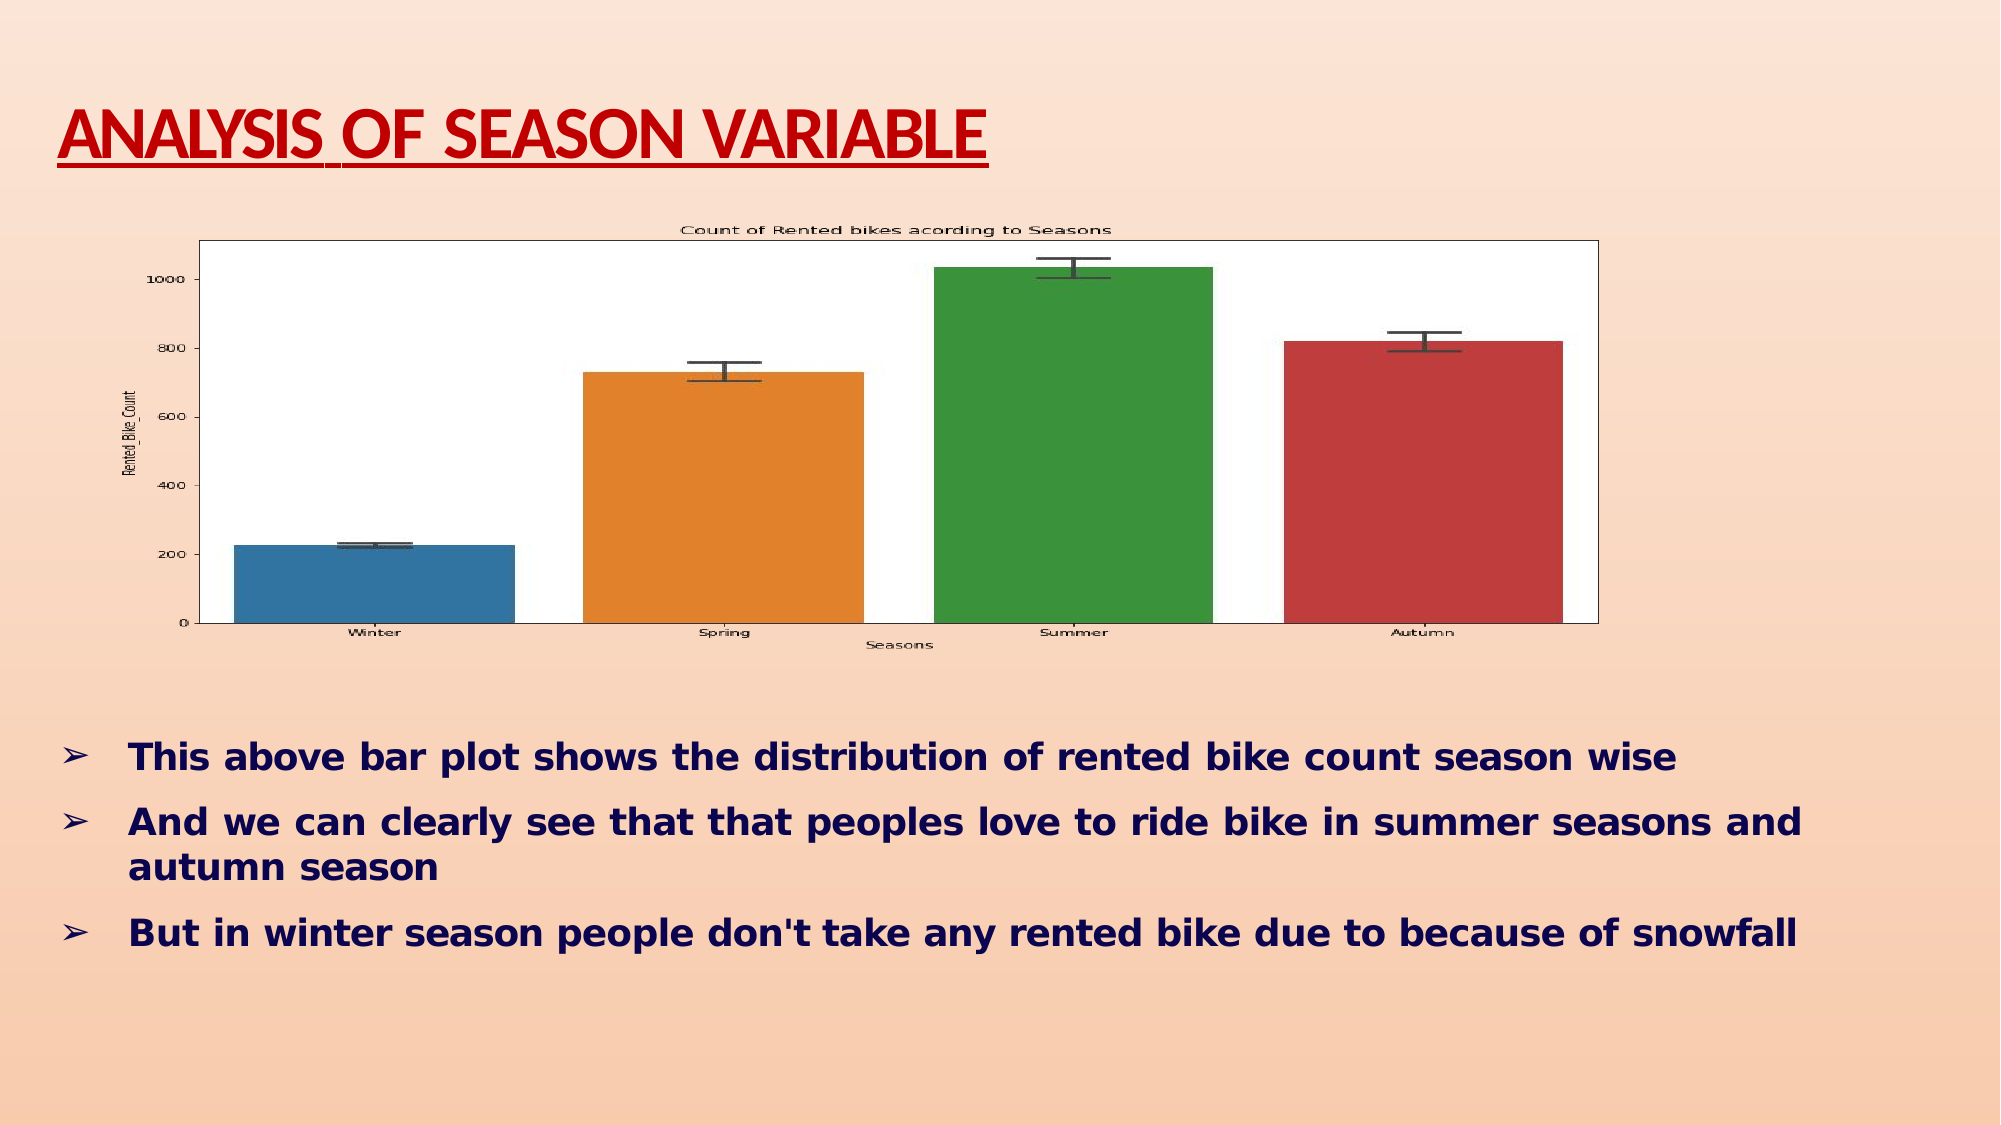

# ANALYSIS OF SEASON VARIABLE

This above bar plot shows the distribution of rented bike count season wise
And we can clearly see that that peoples love to ride bike in summer seasons and  autumn season
But in winter season people don't take any rented bike due to because of snowfall